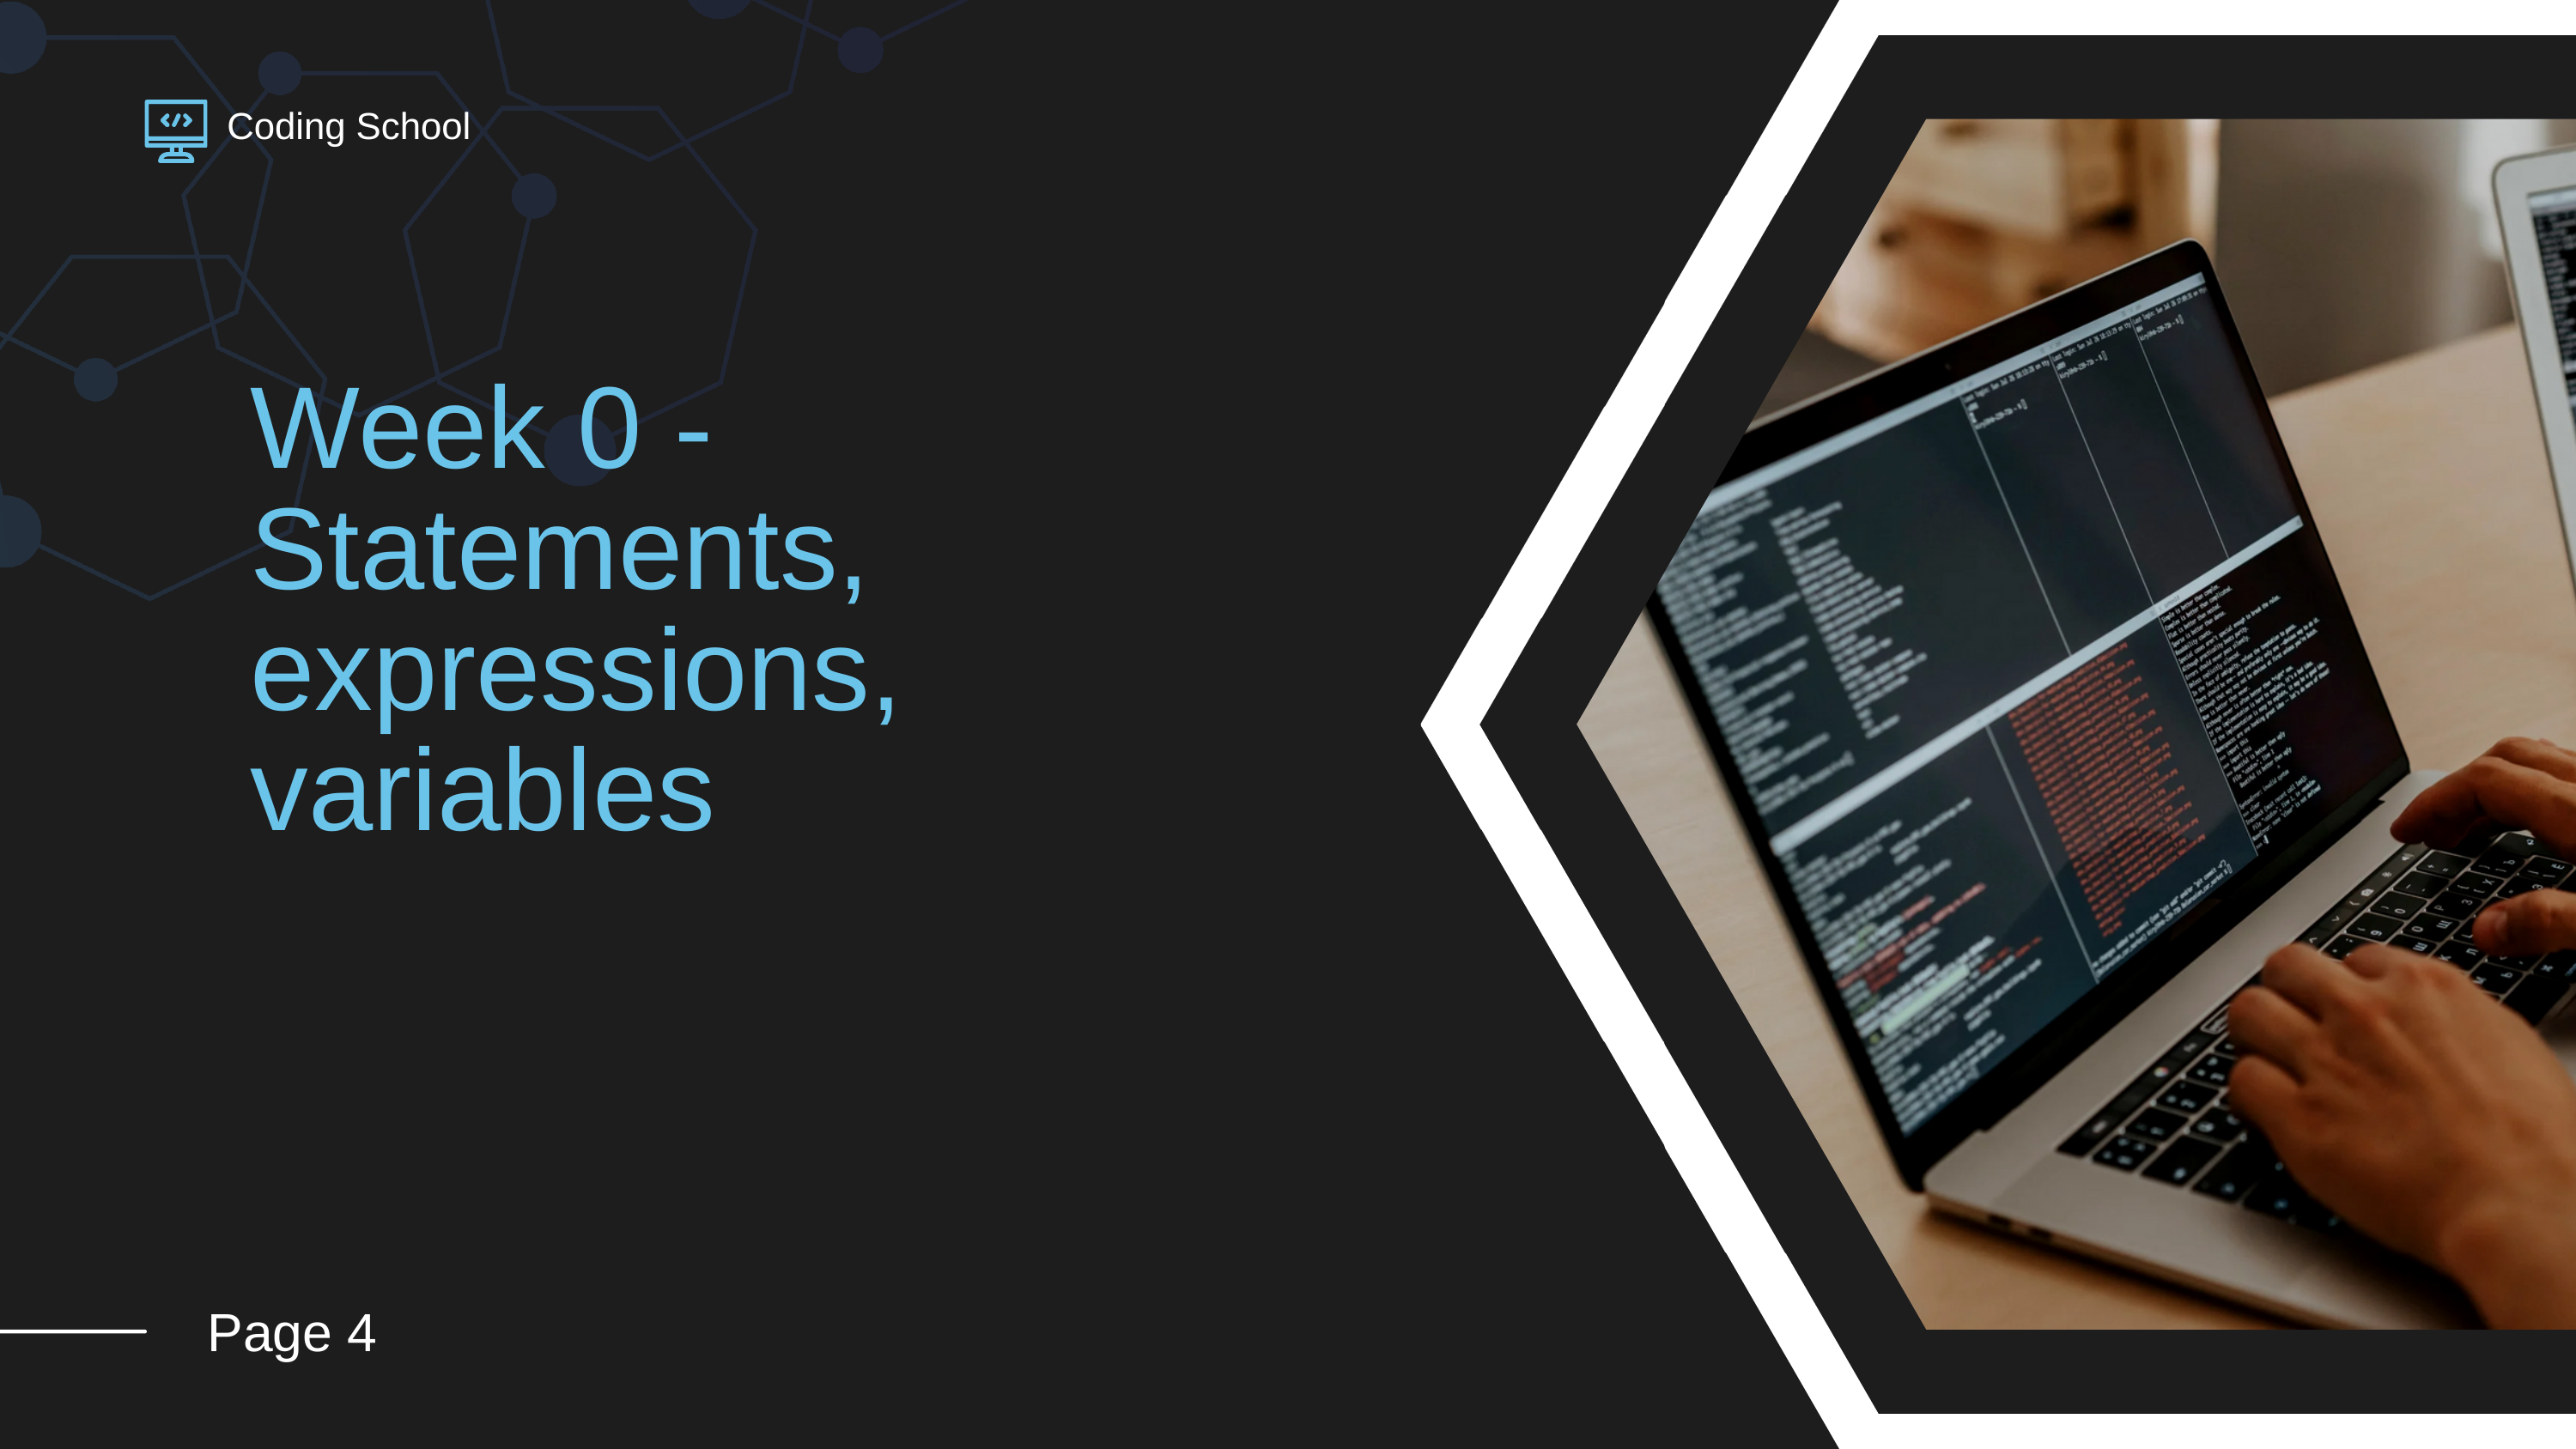

Coding School

Week 0 - Statements, expressions, variables

Page 4